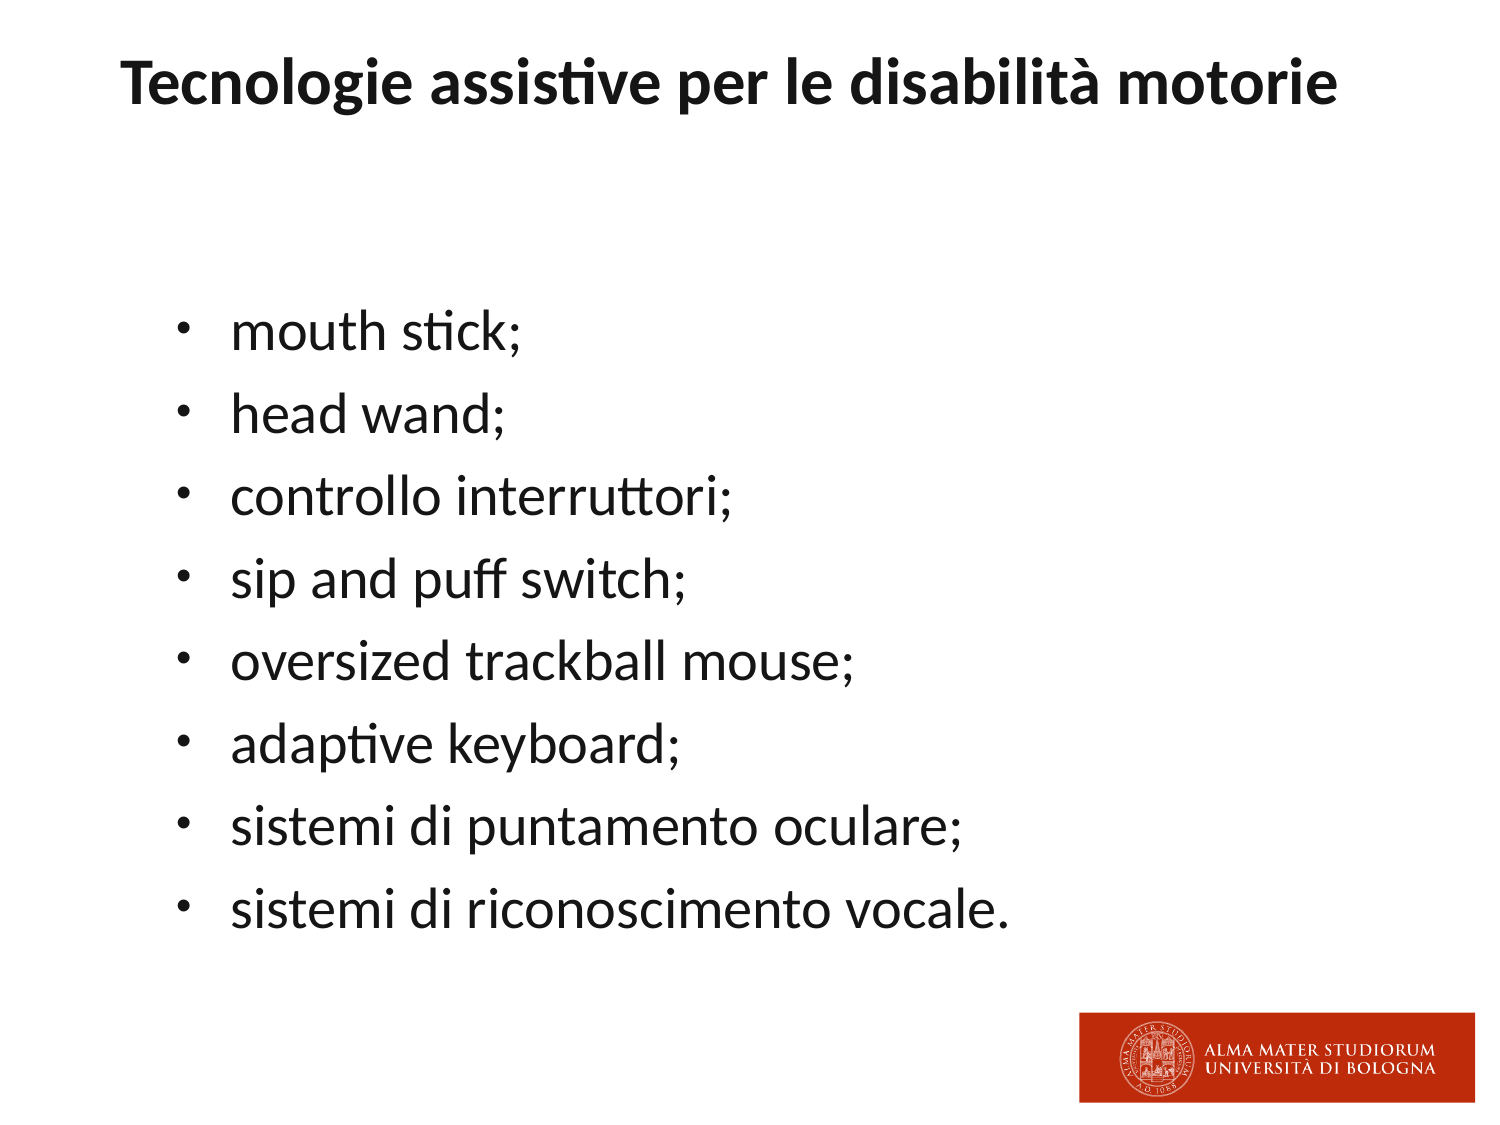

# Tecnologie assistive per le disabilità motorie
mouth stick;
head wand;
controllo interruttori;
sip and puff switch;
oversized trackball mouse;
adaptive keyboard;
sistemi di puntamento oculare;
sistemi di riconoscimento vocale.